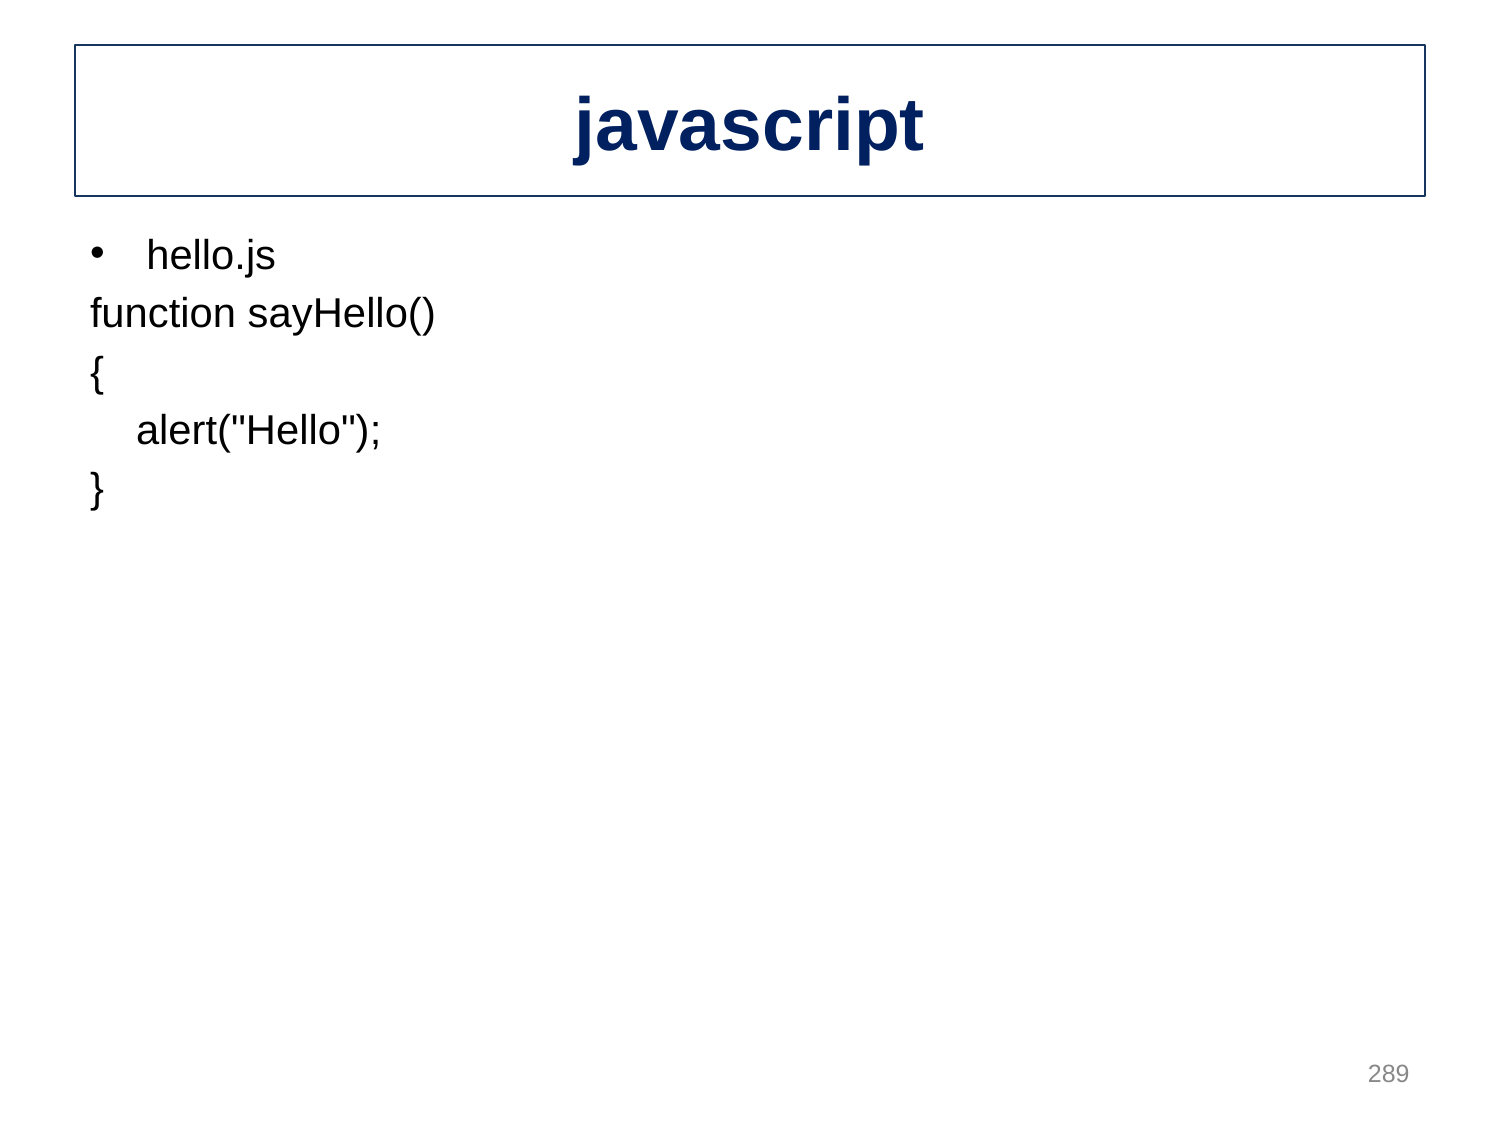

# javascript
hello.js
function sayHello()
{
    alert("Hello");
}

289